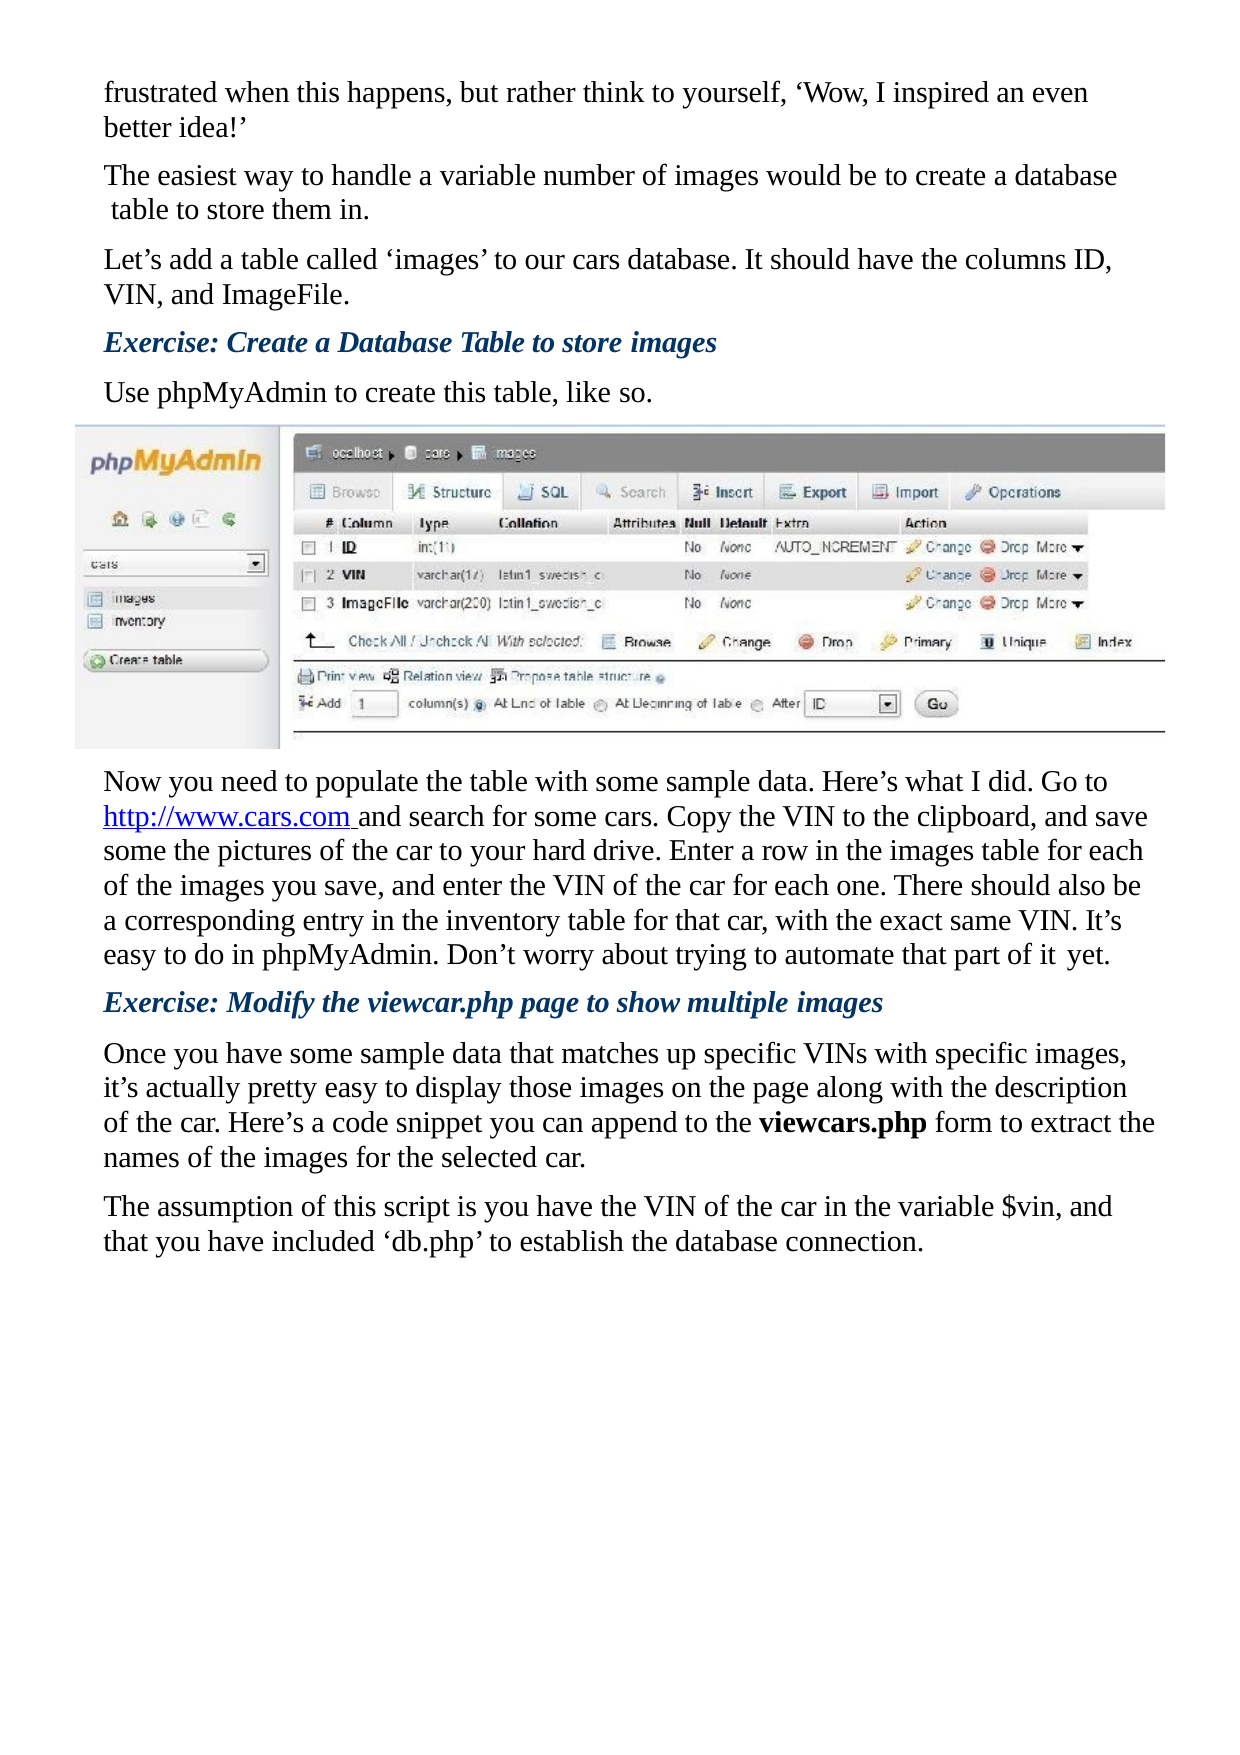

frustrated when this happens, but rather think to yourself, ‘Wow, I inspired an even  better idea!’
The easiest way to handle a variable number of images would be to create a database  table to store them in.
Let’s add a table called ‘images’ to our cars database. It should have the columns ID,  VIN, and ImageFile.
Exercise: Create a Database Table to store images
Use phpMyAdmin to create this table, like so.

Now you need to populate the table with some sample data. Here’s what I did. Go to  http://www.cars.com and search for some cars. Copy the VIN to the clipboard, and save  some the pictures of the car to your hard drive. Enter a row in the images table for each  of the images you save, and enter the VIN of the car for each one. There should also be  a corresponding entry in the inventory table for that car, with the exact same VIN. It’s  easy to do in phpMyAdmin. Don’t worry about trying to automate that part of it yet.
Exercise: Modify the viewcar.php page to show multiple images
Once you have some sample data that matches up specific VINs with specific images,  it’s actually pretty easy to display those images on the page along with the description  of the car. Here’s a code snippet you can append to the viewcars.php form to extract the  names of the images for the selected car.
The assumption of this script is you have the VIN of the car in the variable $vin, and  that you have included ‘db.php’ to establish the database connection.